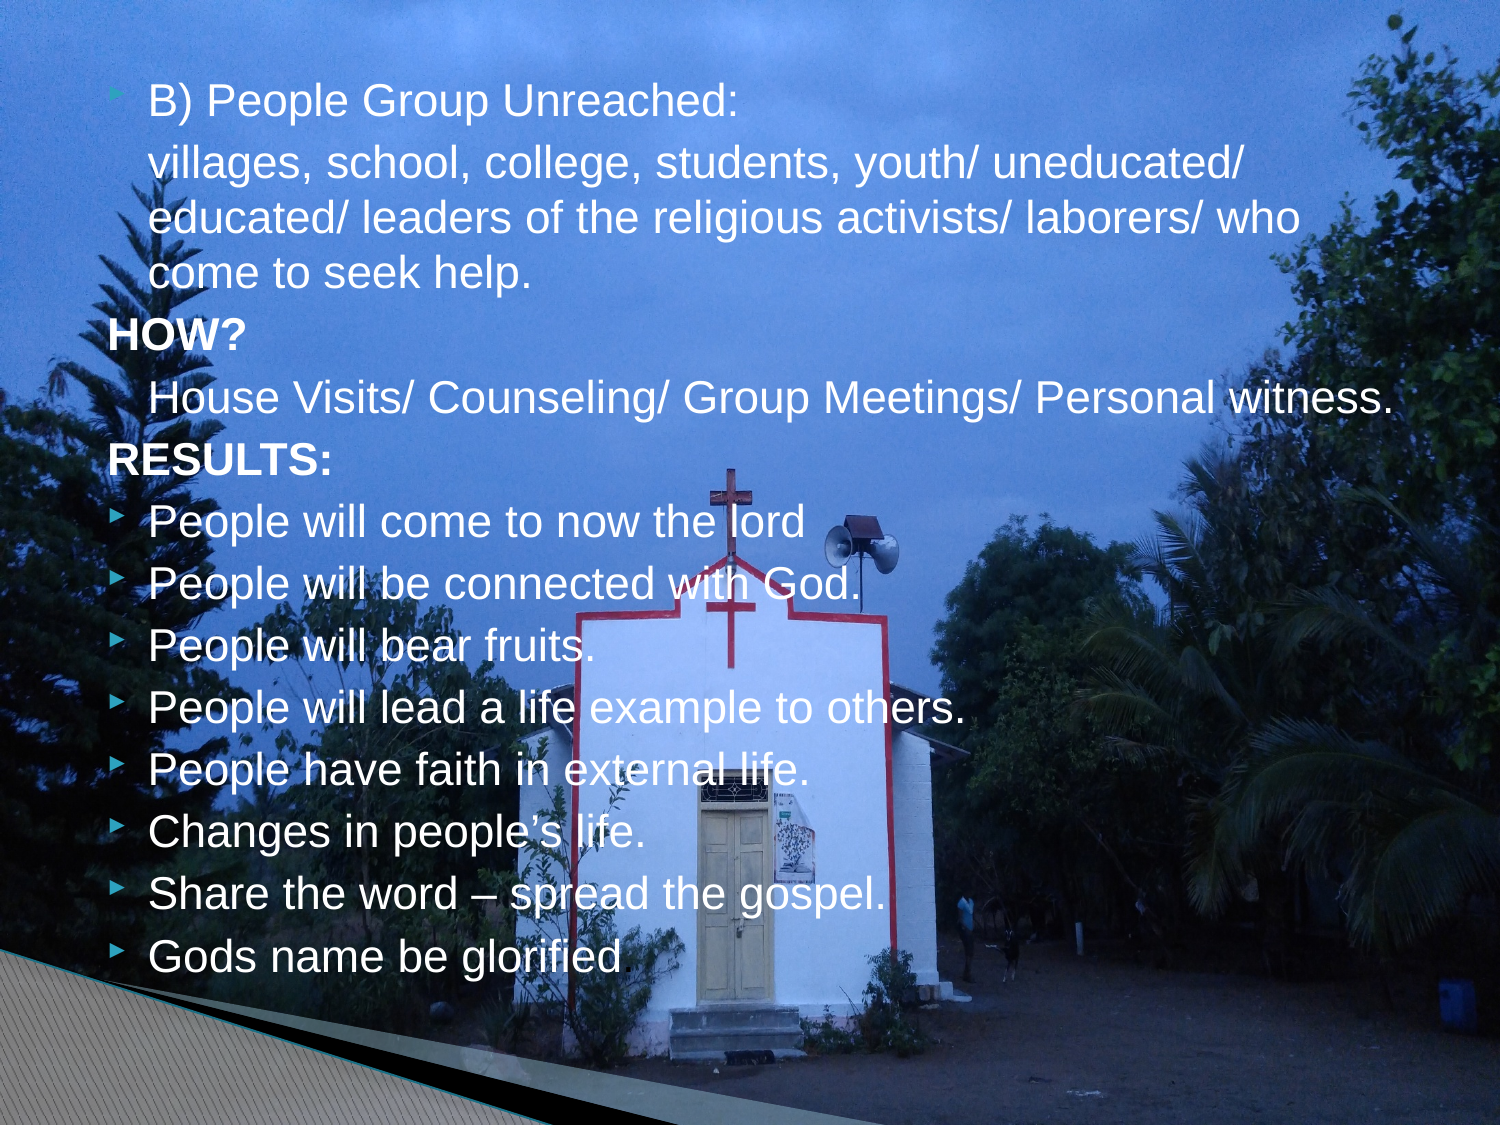

#
B) People Group Unreached:
			villages, school, college, students, youth/ uneducated/ educated/ leaders of the religious activists/ laborers/ who come to seek help.
HOW?
		House Visits/ Counseling/ Group Meetings/ Personal witness.
RESULTS:
People will come to now the lord
People will be connected with God.
People will bear fruits.
People will lead a life example to others.
People have faith in external life.
Changes in people’s life.
Share the word – spread the gospel.
Gods name be glorified.